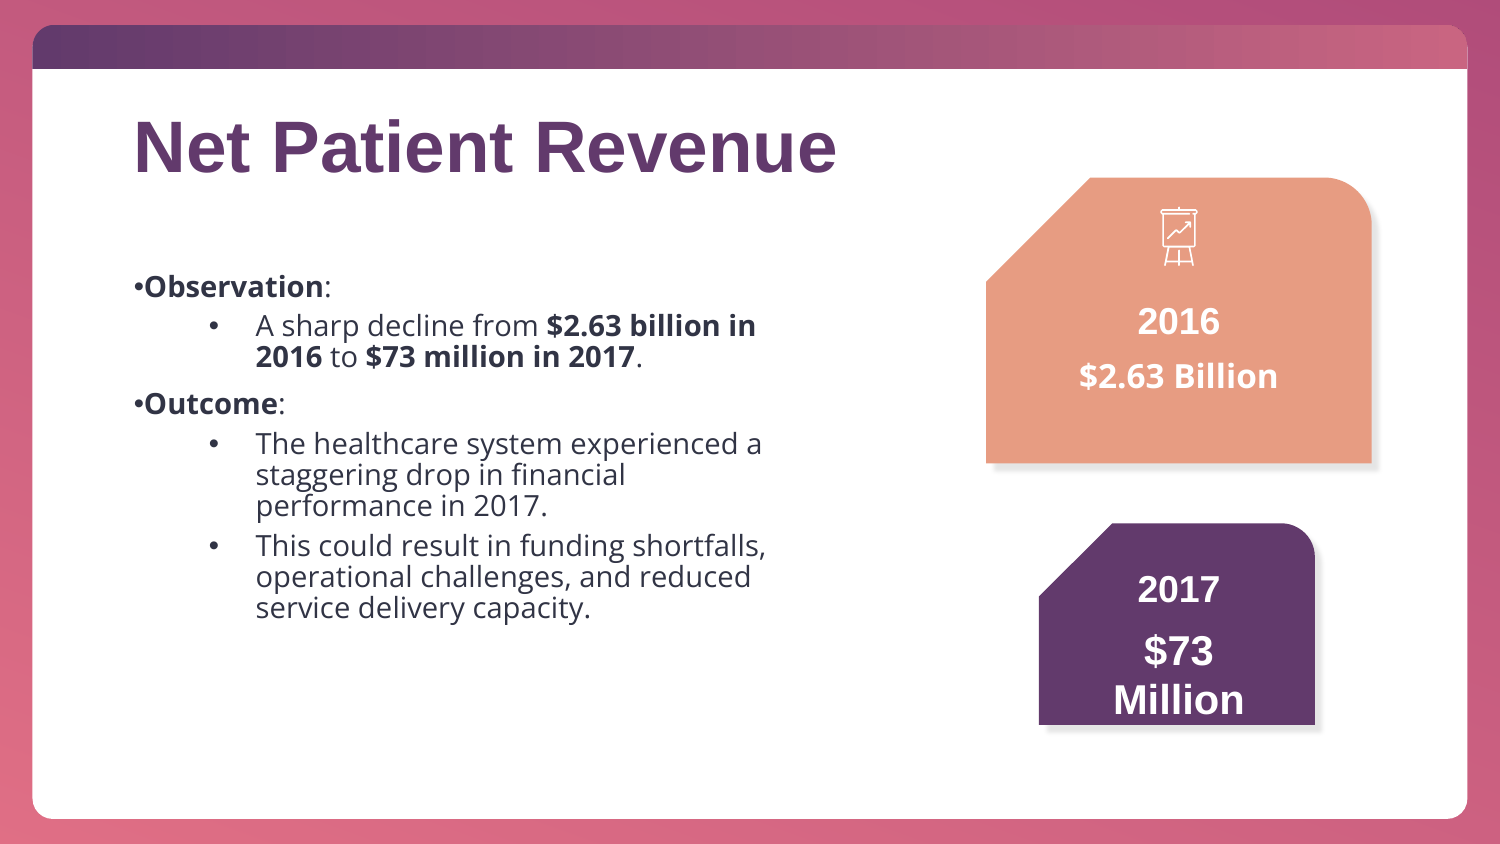

# Net Patient Revenue

2016
$2.63 Billion
Observation:
A sharp decline from $2.63 billion in 2016 to $73 million in 2017.
Outcome:
The healthcare system experienced a staggering drop in financial performance in 2017.
This could result in funding shortfalls, operational challenges, and reduced service delivery capacity.

2017
$73 Million